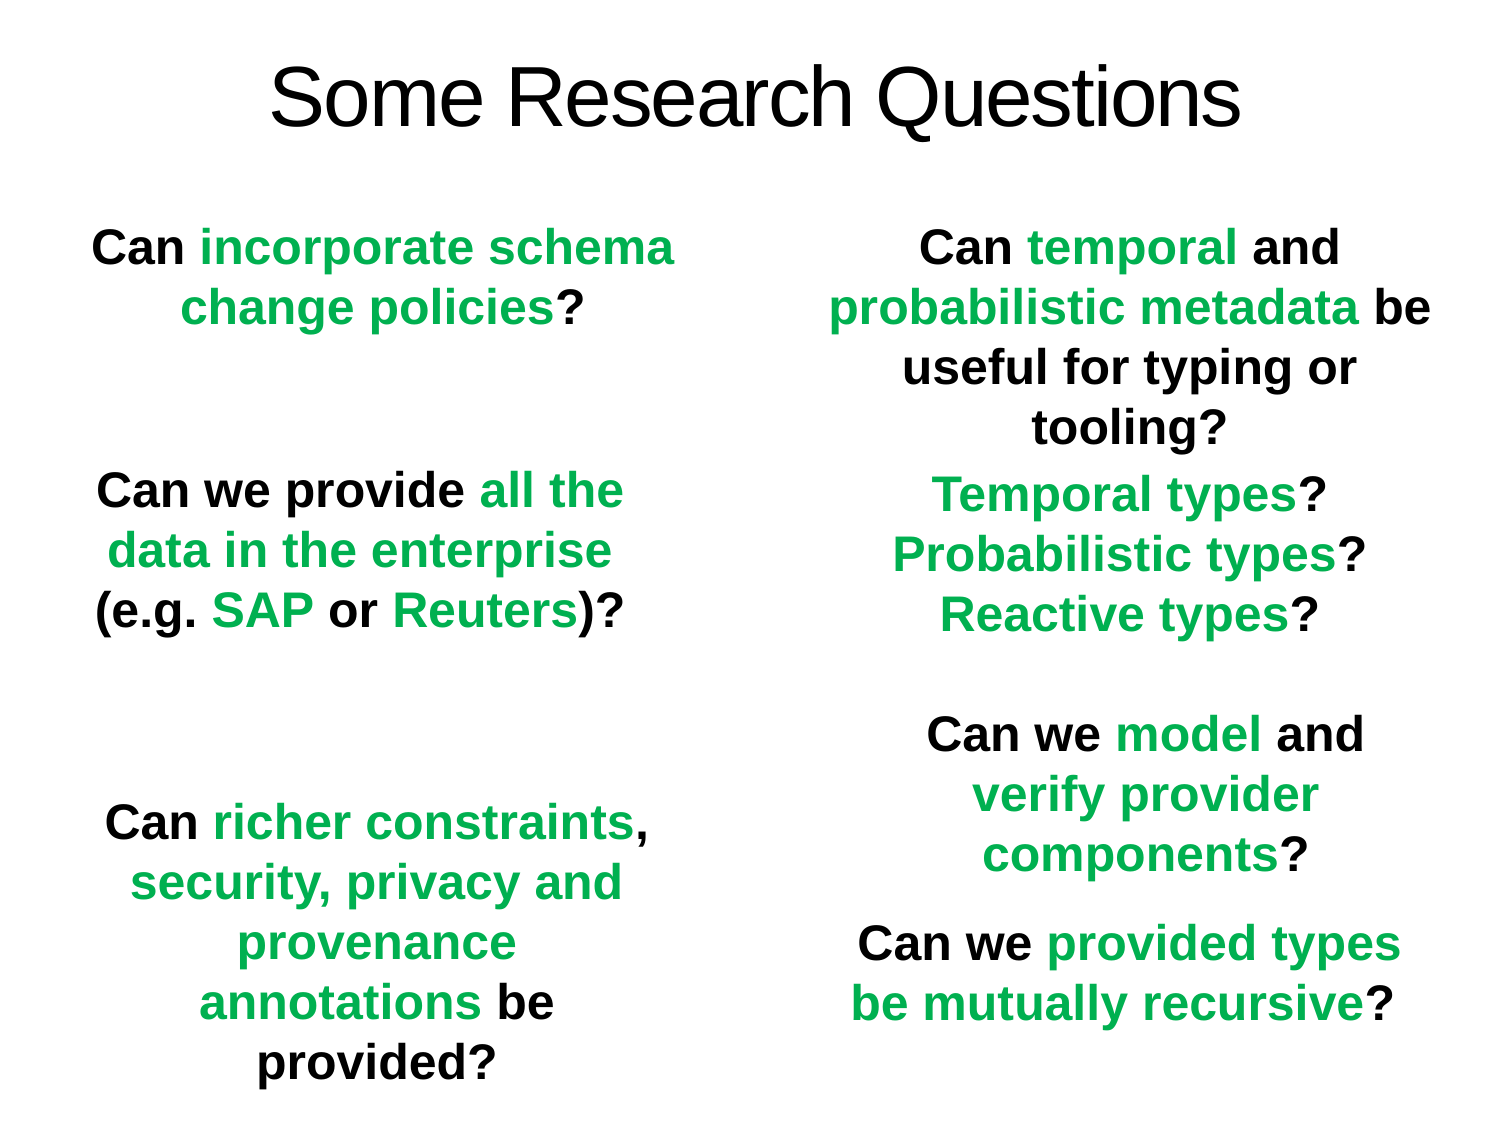

# Some Research Questions
Can incorporate schema change policies?
Can temporal and probabilistic metadata be useful for typing or tooling?
Can we provide all the data in the enterprise (e.g. SAP or Reuters)?
Temporal types? Probabilistic types? Reactive types?
Can we model and verify provider components?
Can richer constraints, security, privacy and provenance annotations be provided?
Can we provided types be mutually recursive?